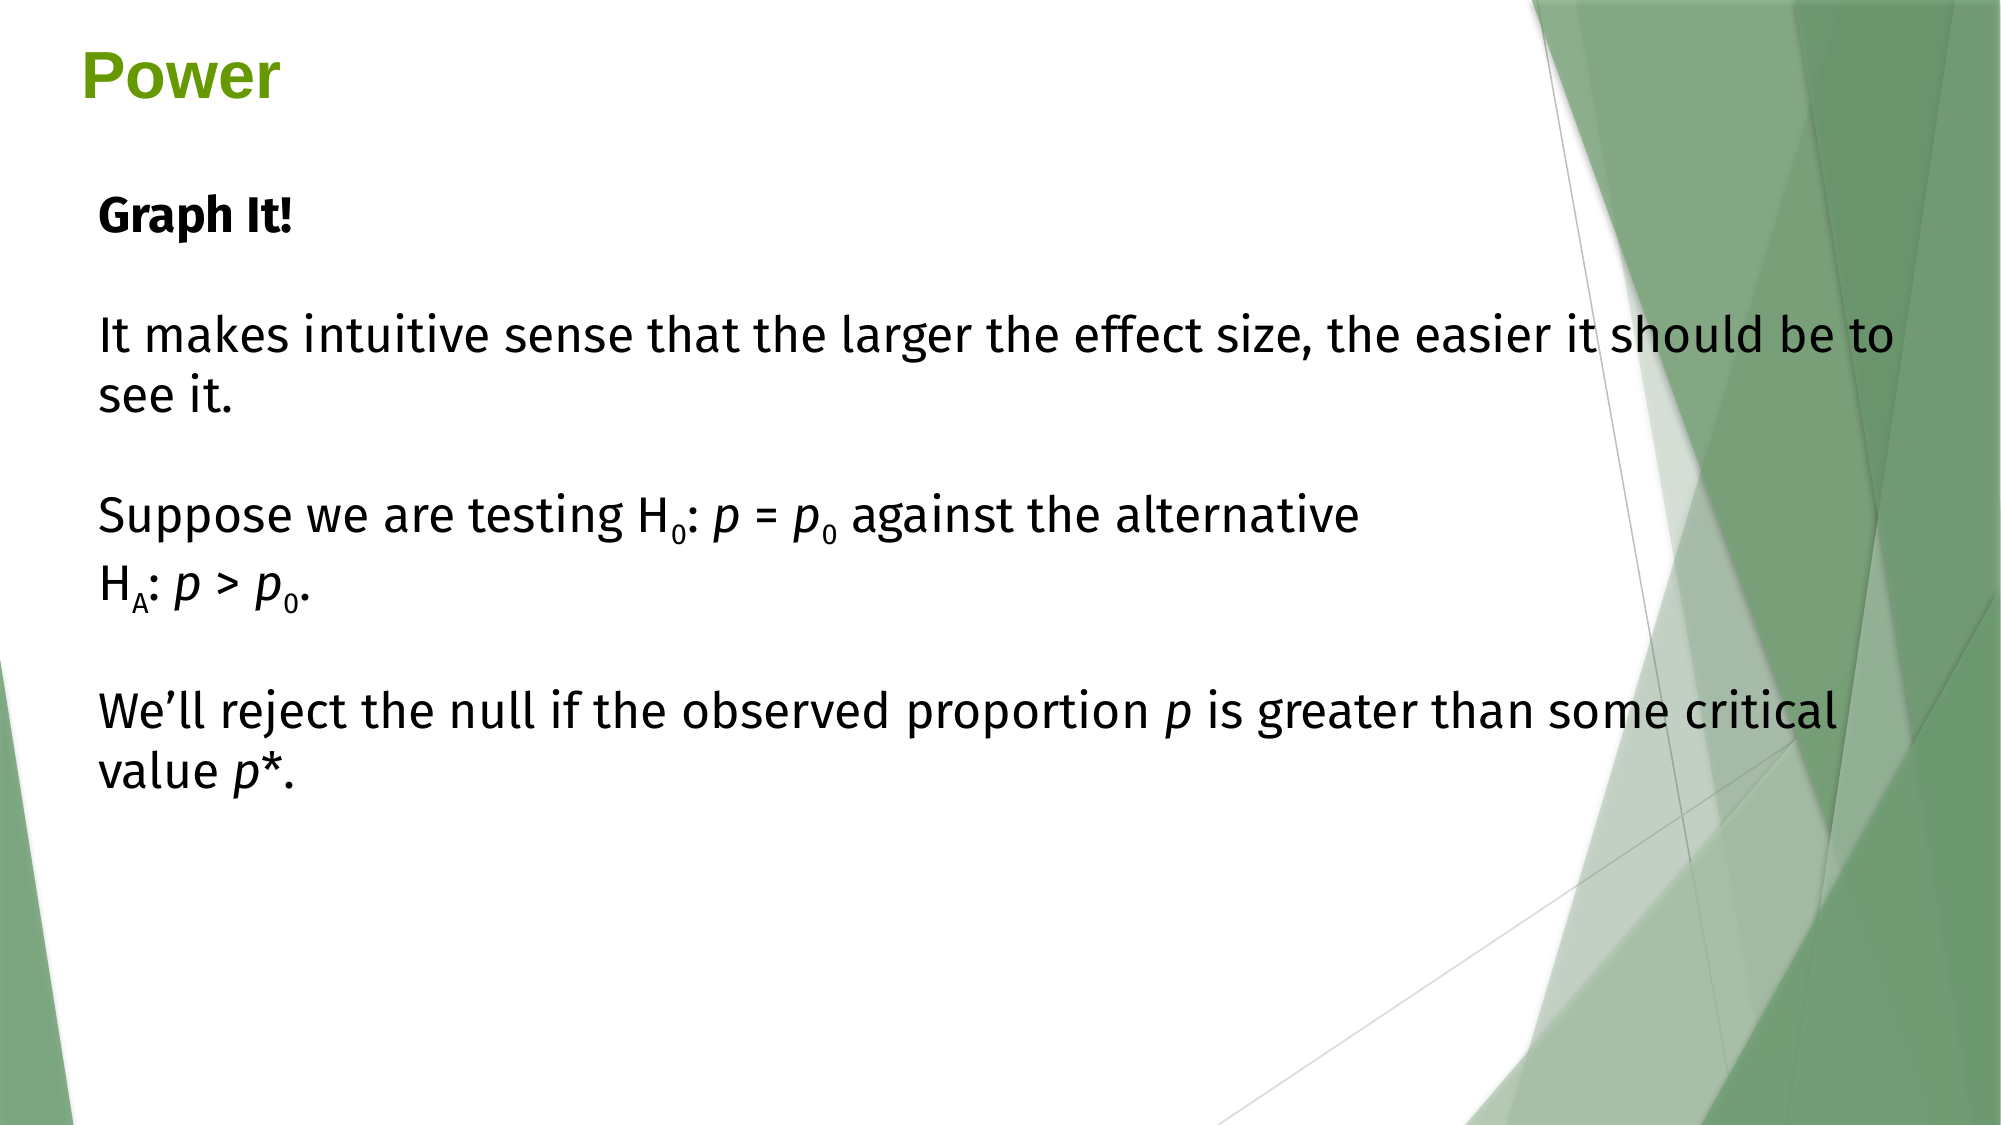

Power
Graph It!

It makes intuitive sense that the larger the effect size, the easier it should be to see it.

Suppose we are testing H0: p = p0 against the alternative
HA: p > p0.

We’ll reject the null if the observed proportion p is greater than some critical value p*.